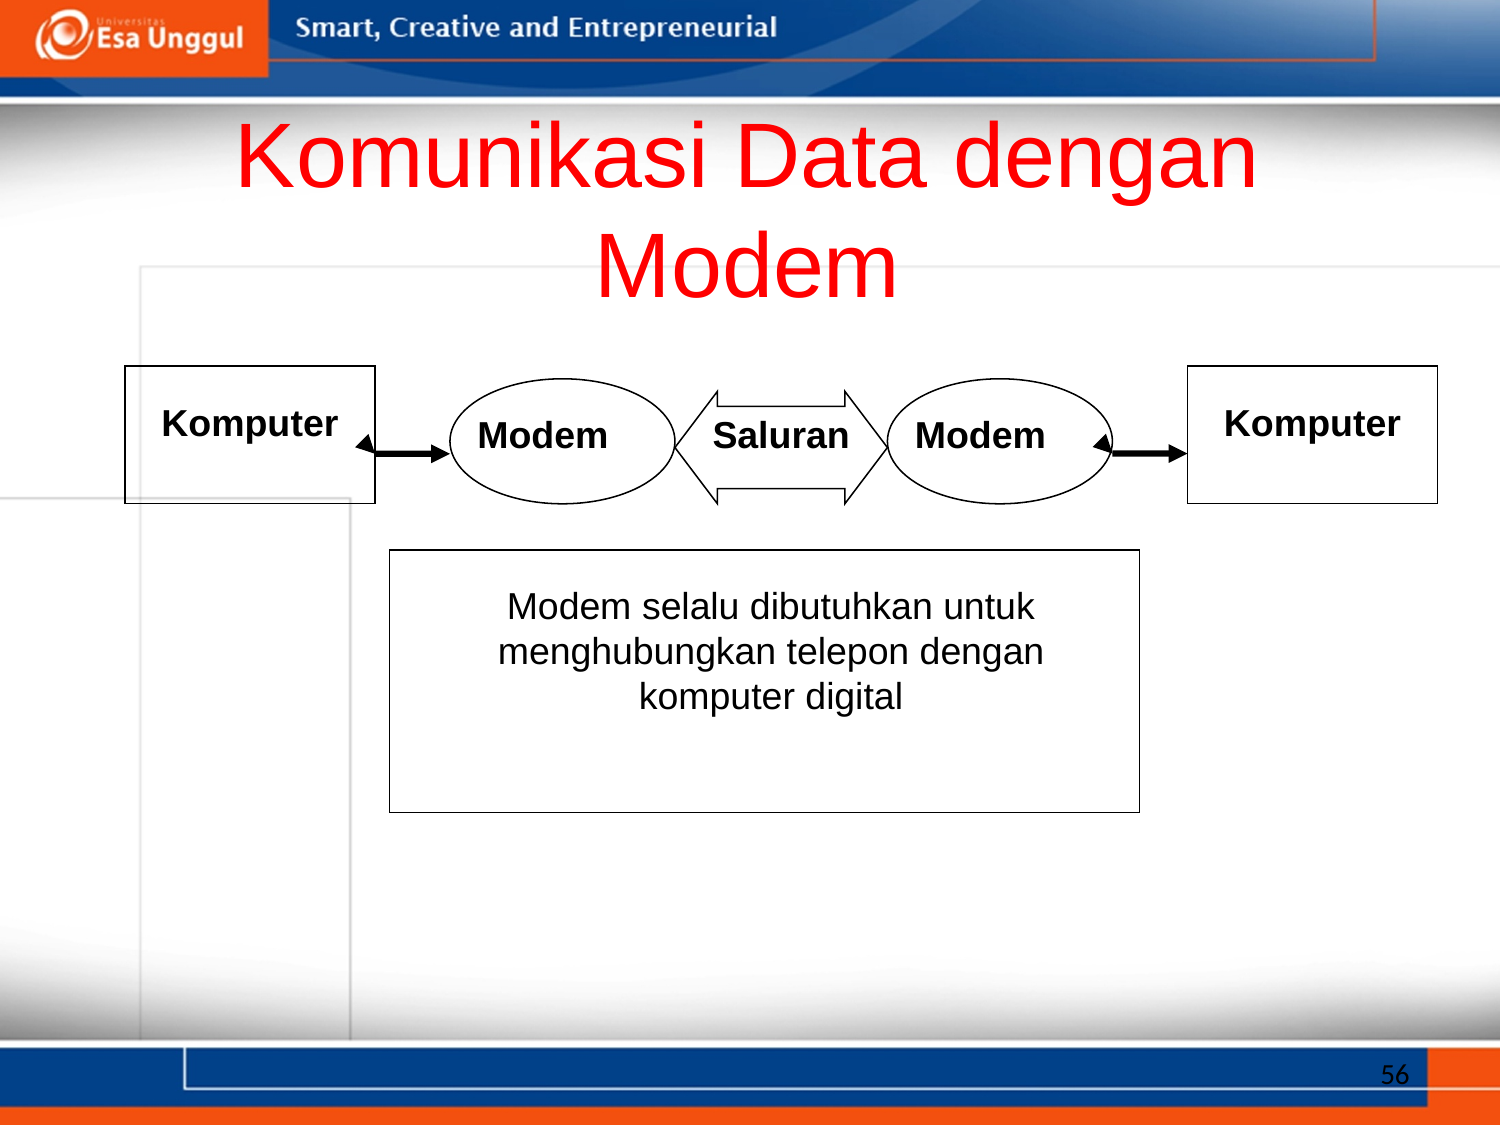

# Komunikasi Data dengan Modem

Komputer

Komputer

Modem

Modem

Saluran

Modem selalu dibutuhkan untuk menghubungkan telepon dengan komputer digital
56